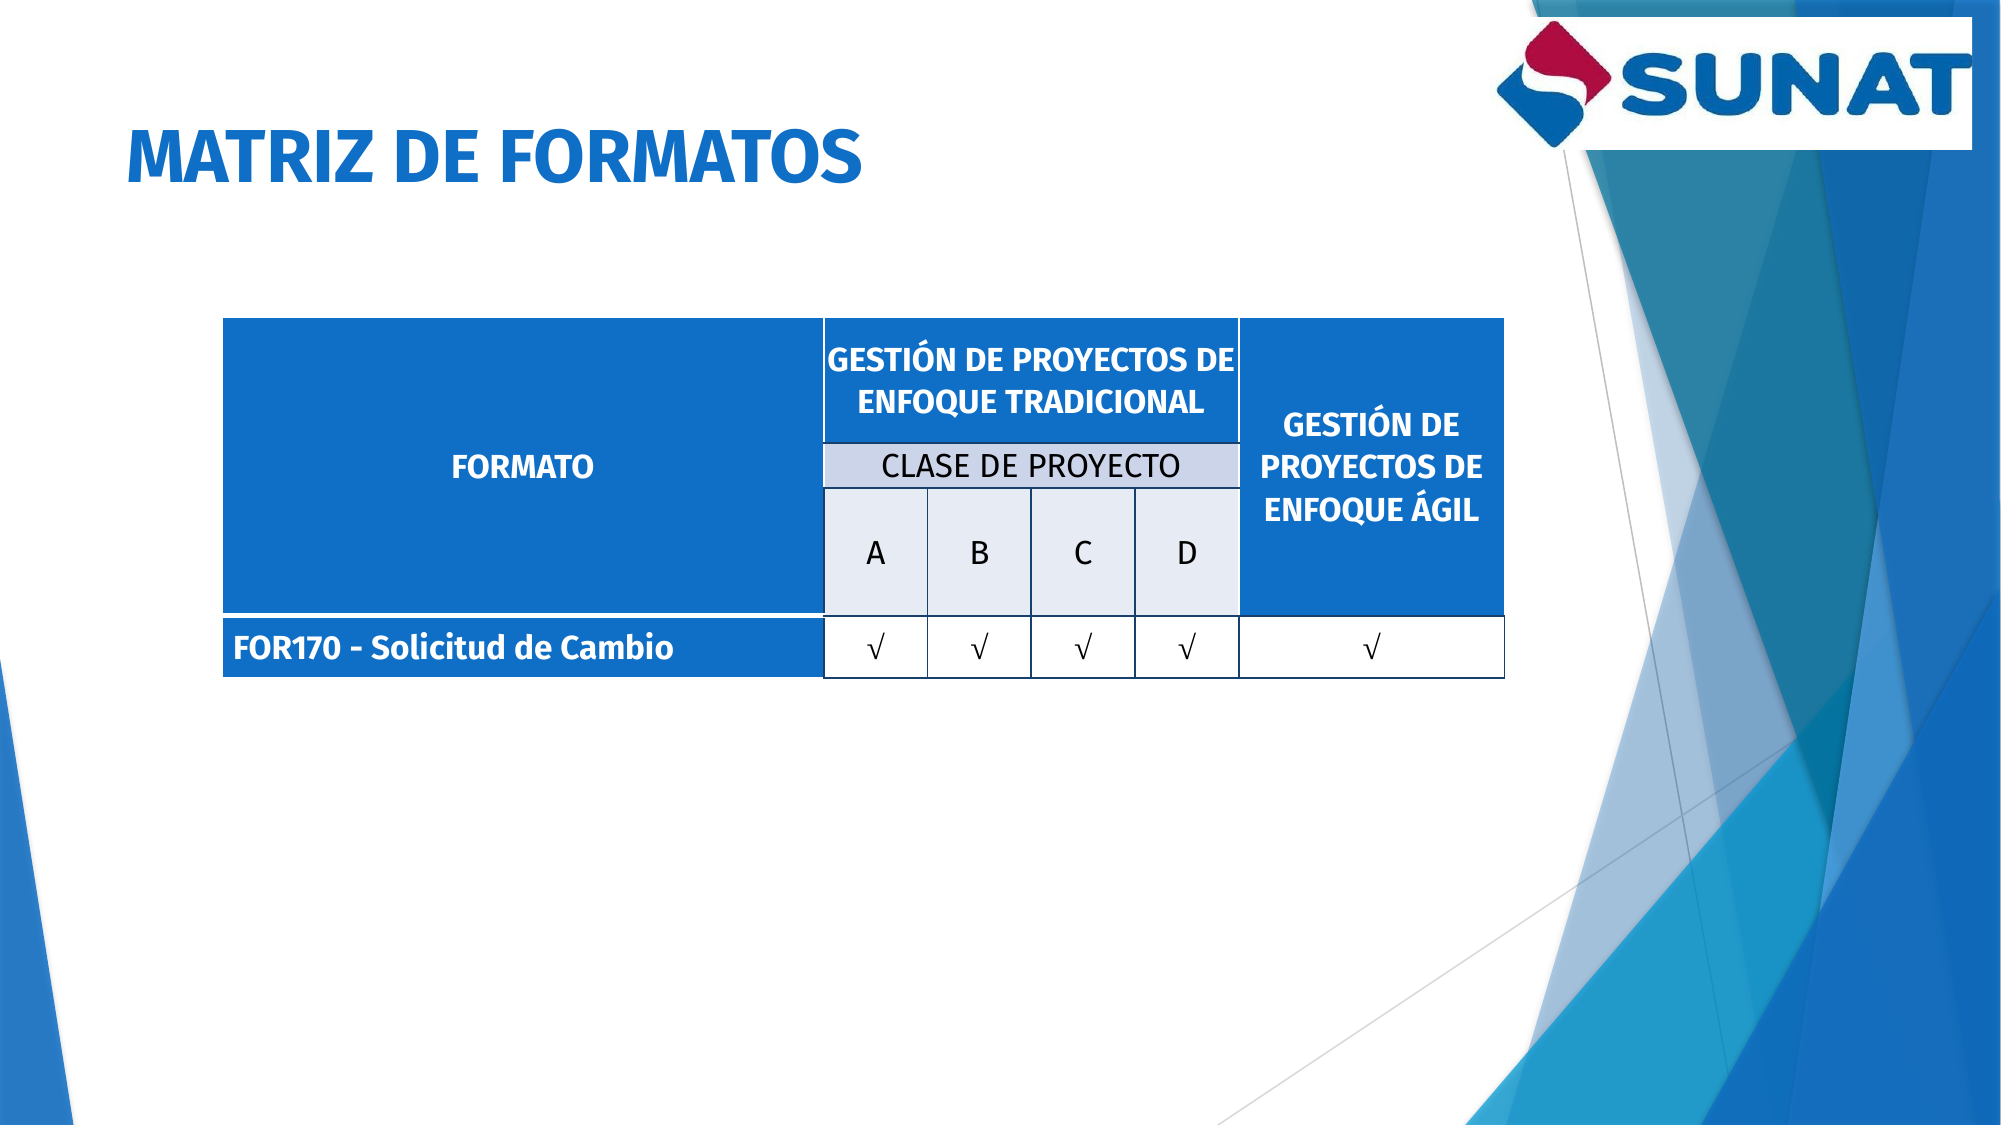

# MATRIZ DE FORMATOS
| Formato | Gestión de Proyectos de enfoque tradicional |  |  |  | Gestión de Proyectos de enfoque Ágil |
| --- | --- | --- | --- | --- | --- |
|  | Clase de Proyecto |  |  |  |  |
|  | A | B | C | D |  |
| FOR170 - Solicitud de Cambio | √ | √ | √ | √ | √ |